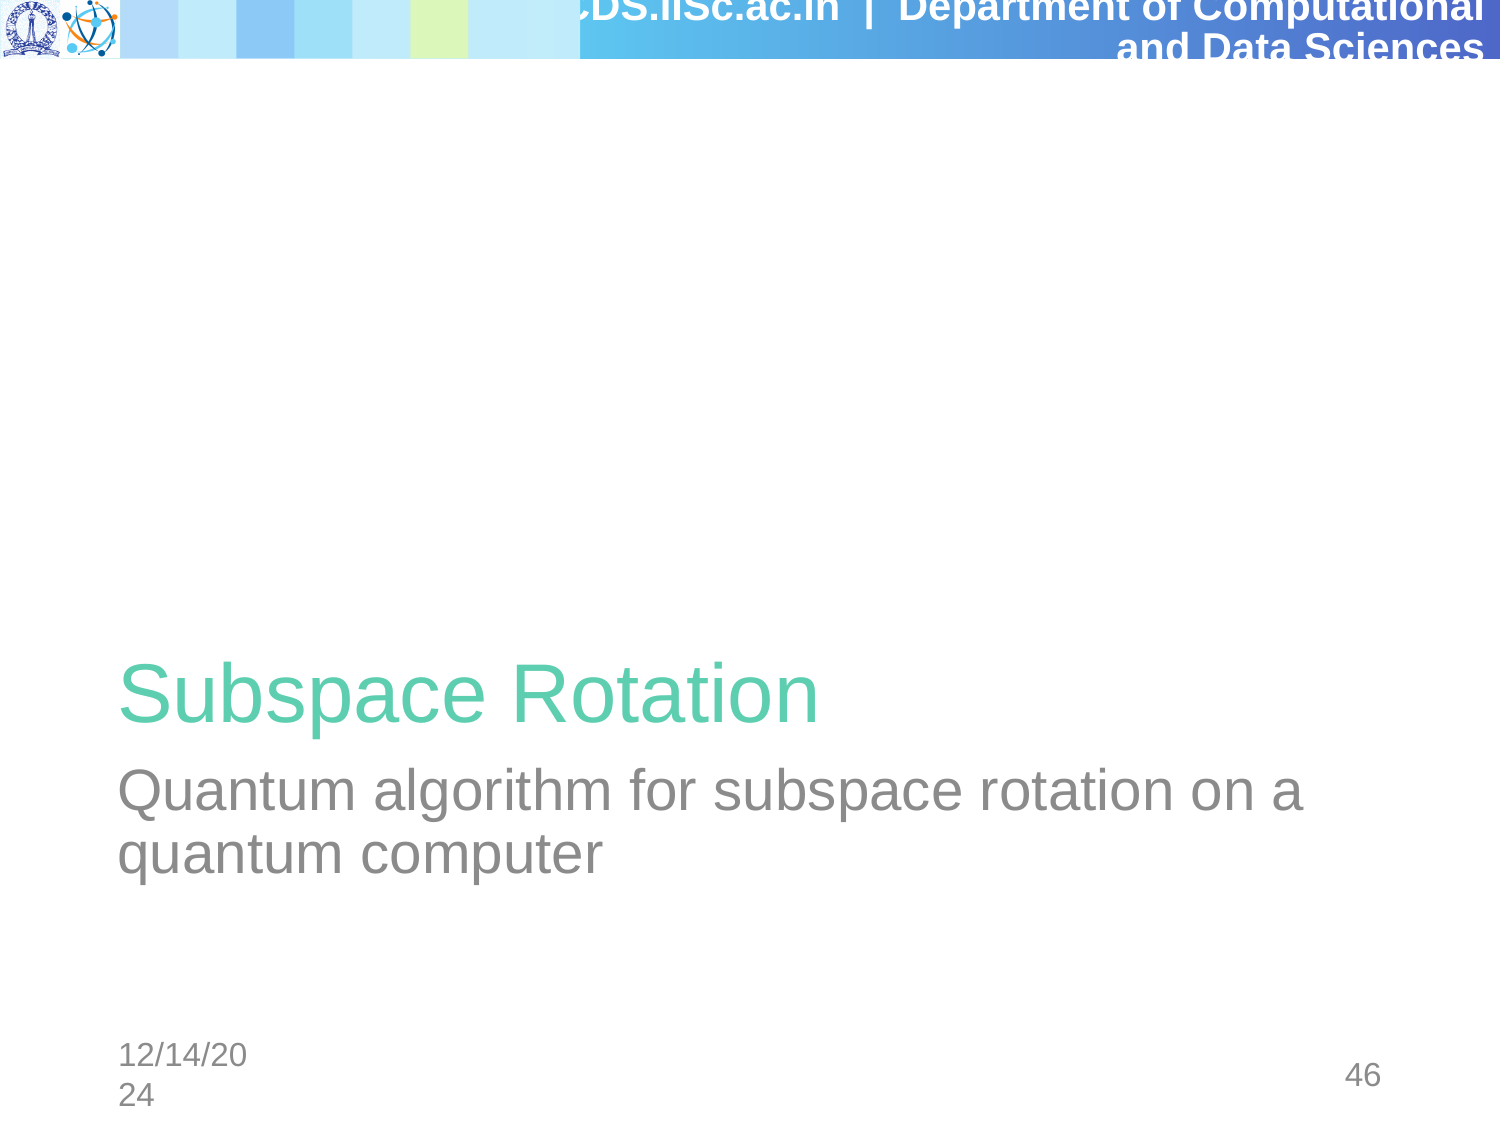

# Subspace Rotation
Quantum algorithm for subspace rotation on a quantum computer
12/14/2024
46